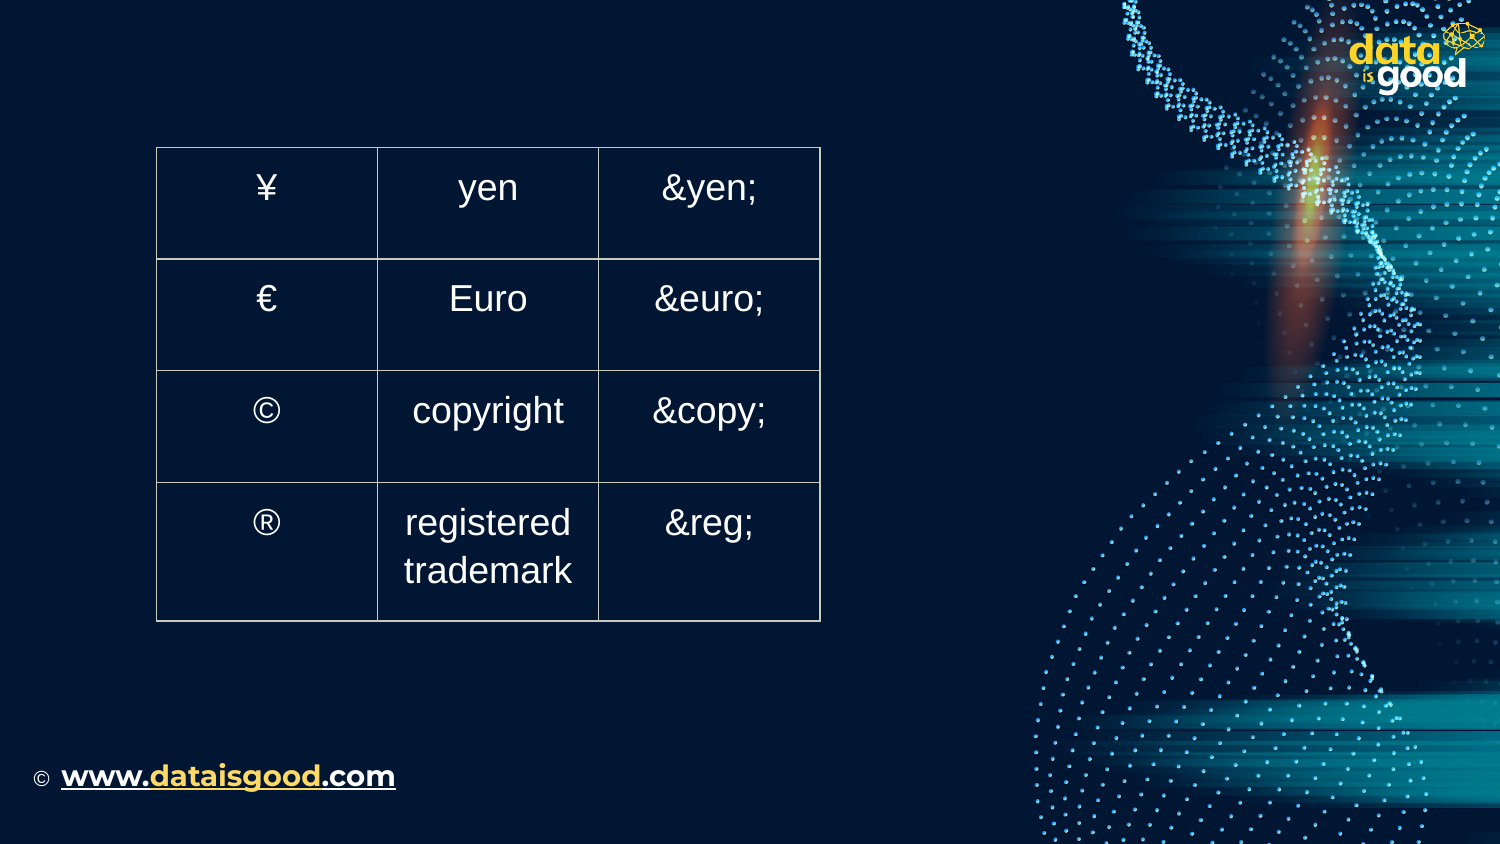

| ¥ | yen | &yen; |
| --- | --- | --- |
| € | Euro | &euro; |
| © | copyright | &copy; |
| ® | registered trademark | &reg; |